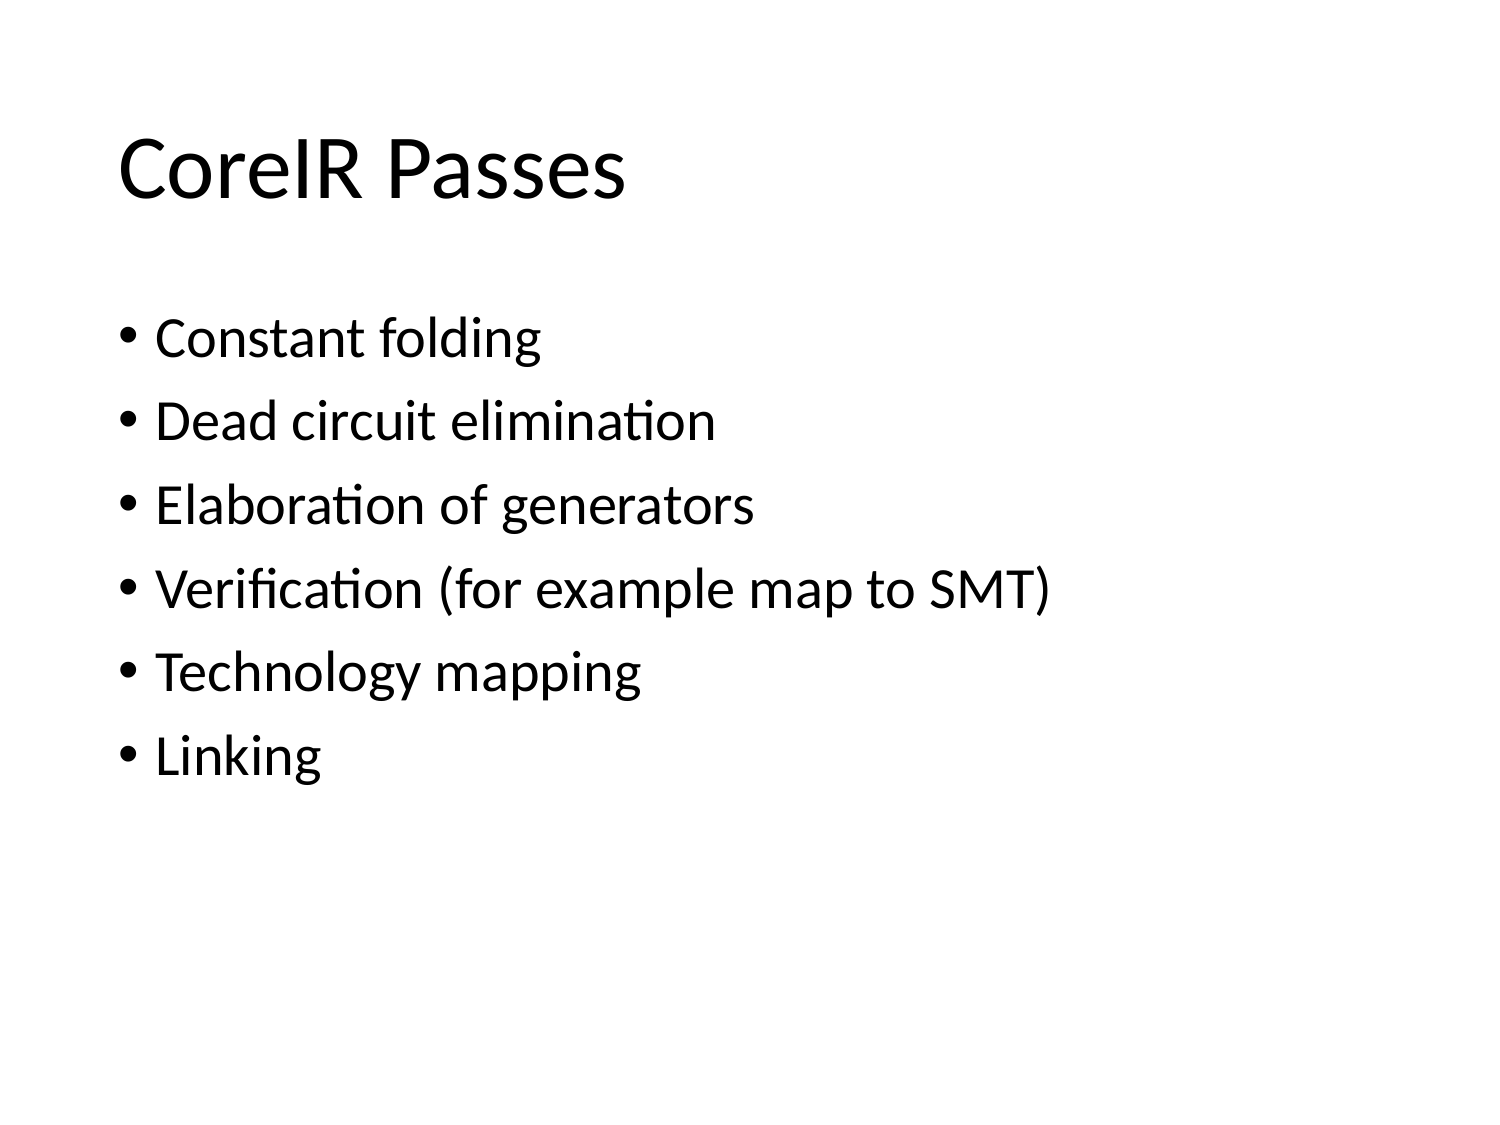

# CoreIR Passes
Constant folding
Dead circuit elimination
Elaboration of generators
Verification (for example map to SMT)
Technology mapping
Linking